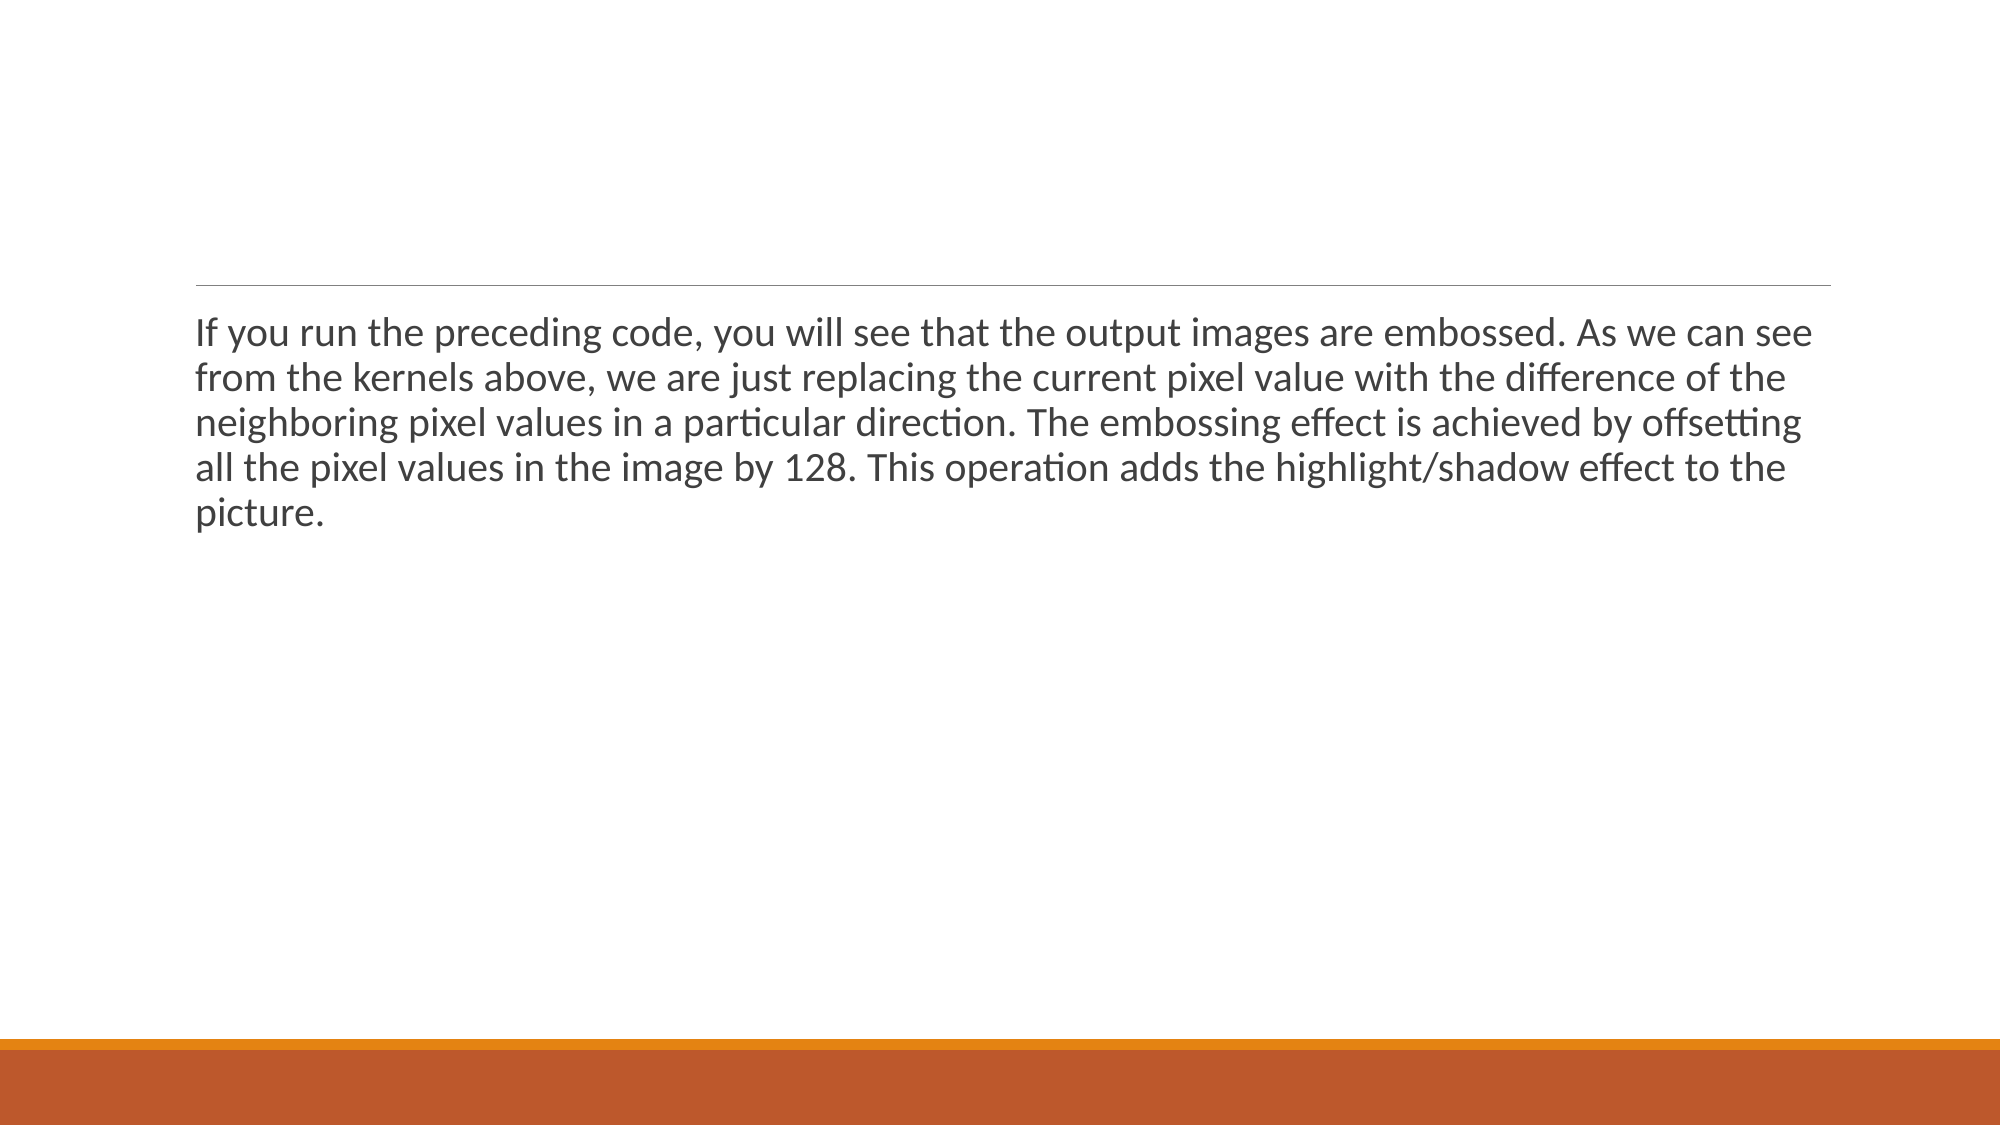

If you run the preceding code, you will see that the output images are embossed. As we can see from the kernels above, we are just replacing the current pixel value with the difference of the neighboring pixel values in a particular direction. The embossing effect is achieved by offsetting all the pixel values in the image by 128. This operation adds the highlight/shadow effect to the picture.